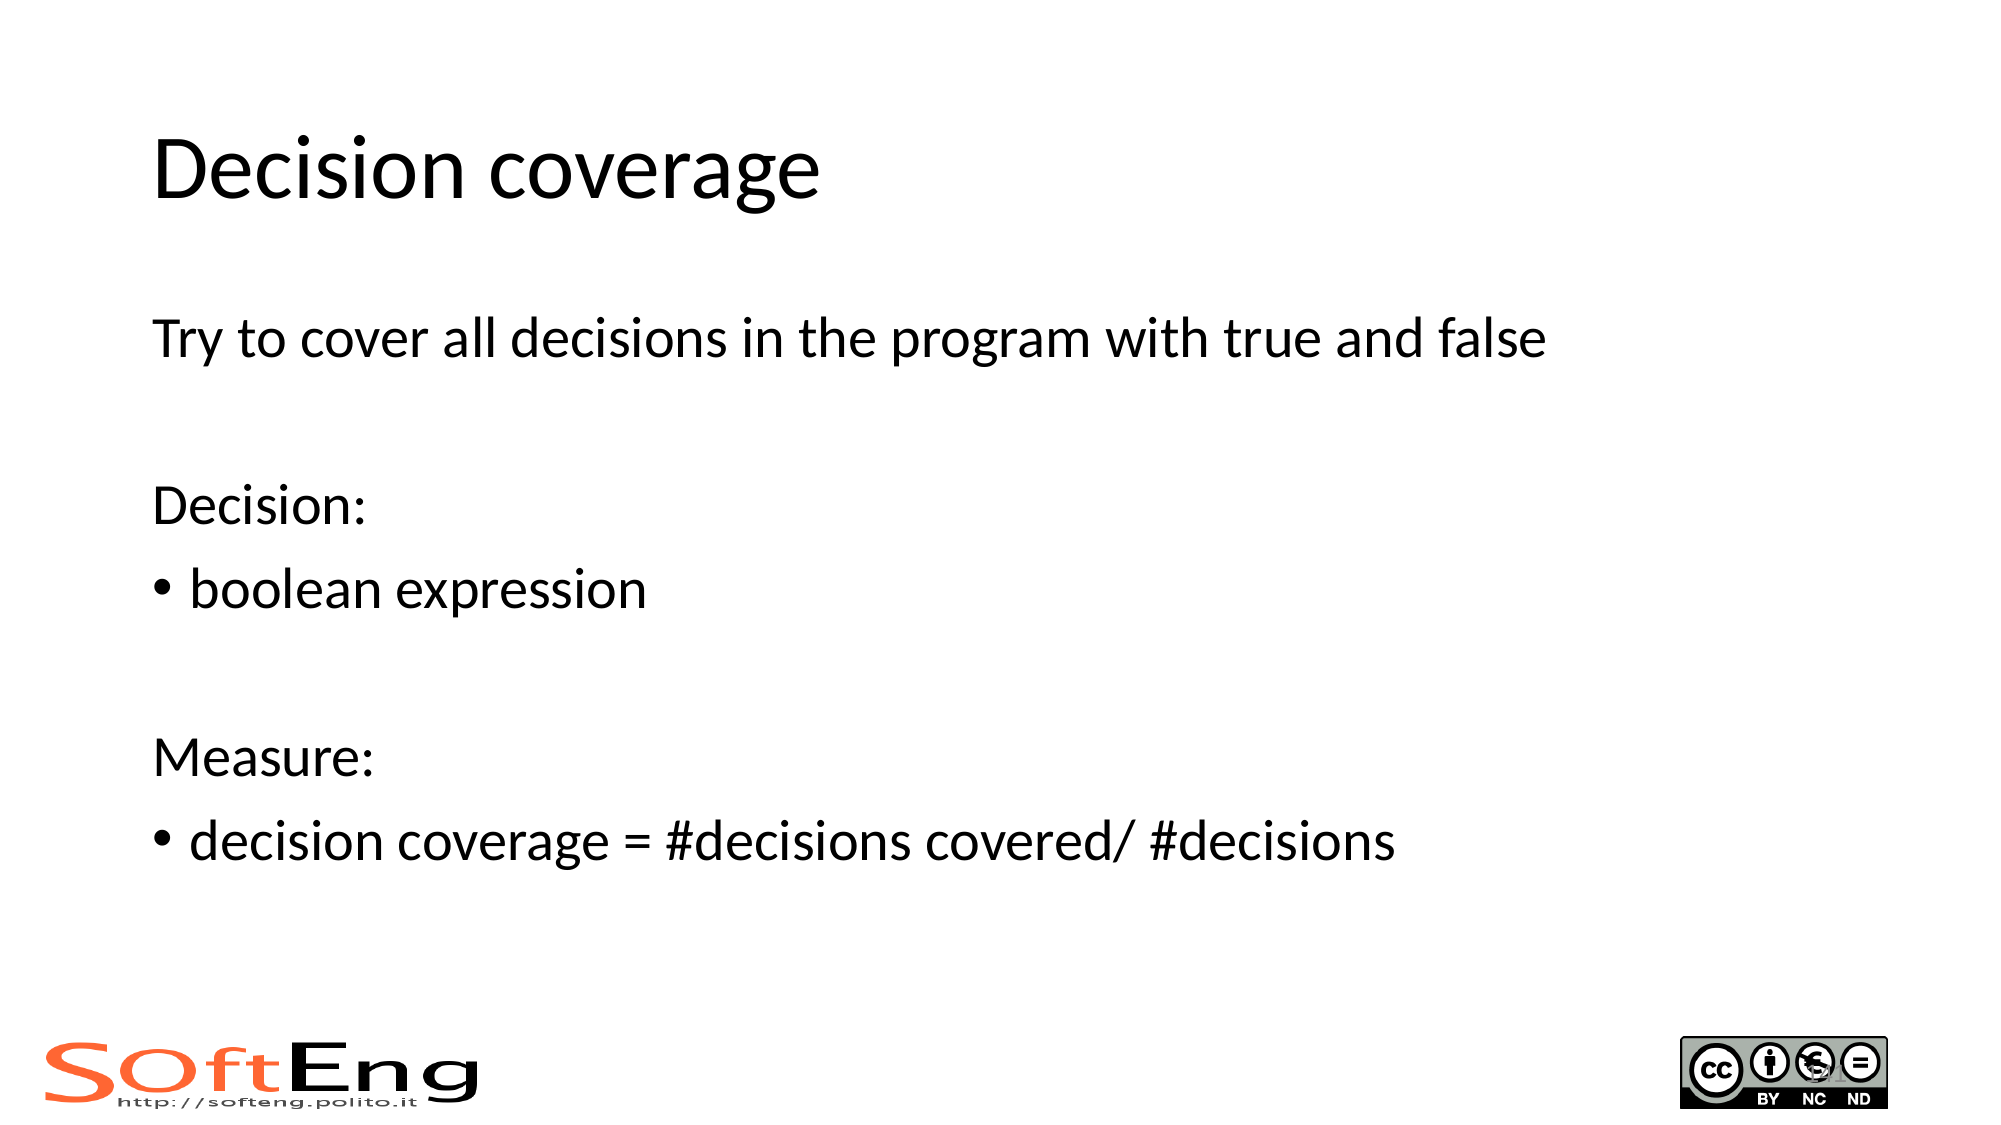

# Decision coverage
Try to cover all decisions in the program with true and false

Decision:
boolean expression

Measure:
decision coverage = #decisions covered/ #decisions
141